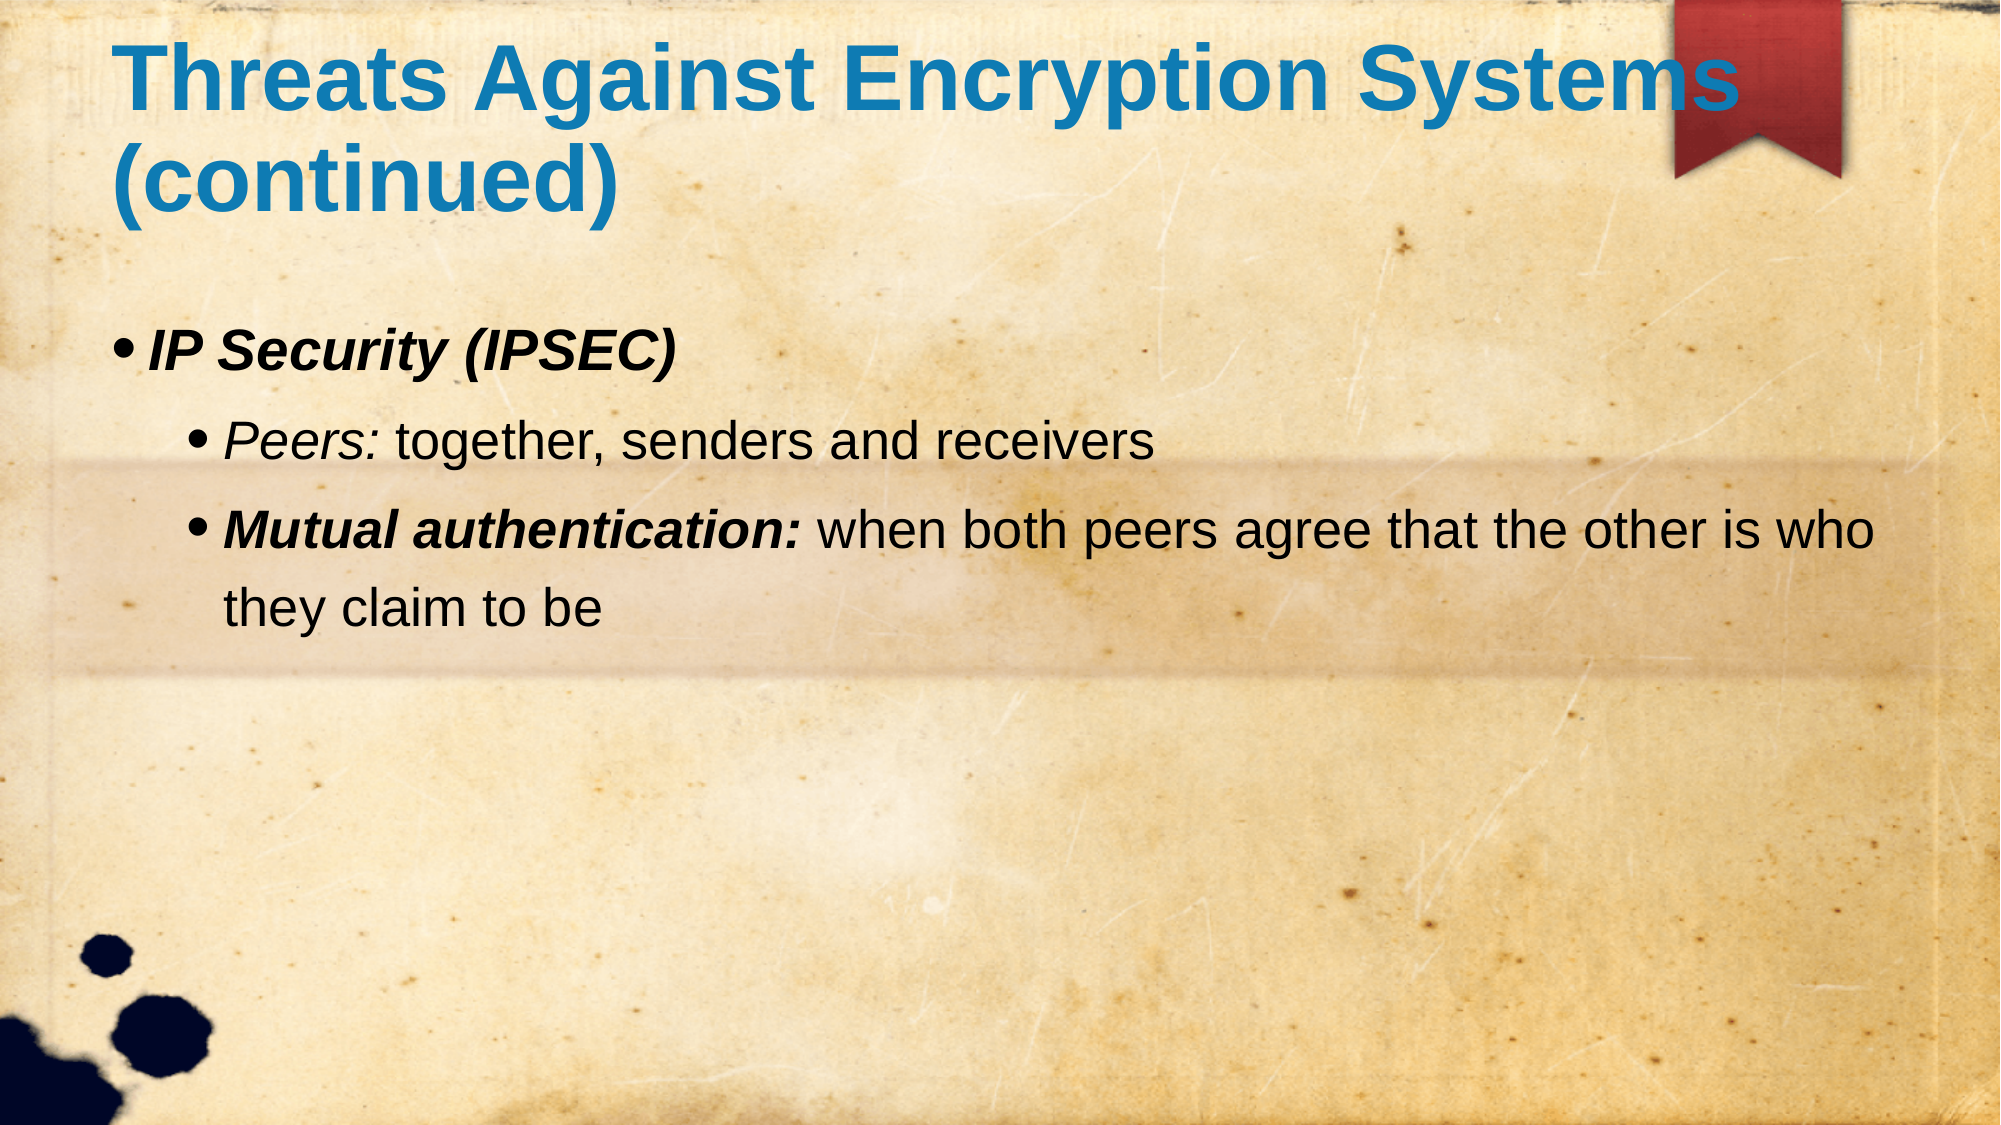

Threats Against Encryption Systems (continued)
IP Security (IPSEC)
Peers: together, senders and receivers
Mutual authentication: when both peers agree that the other is who they claim to be